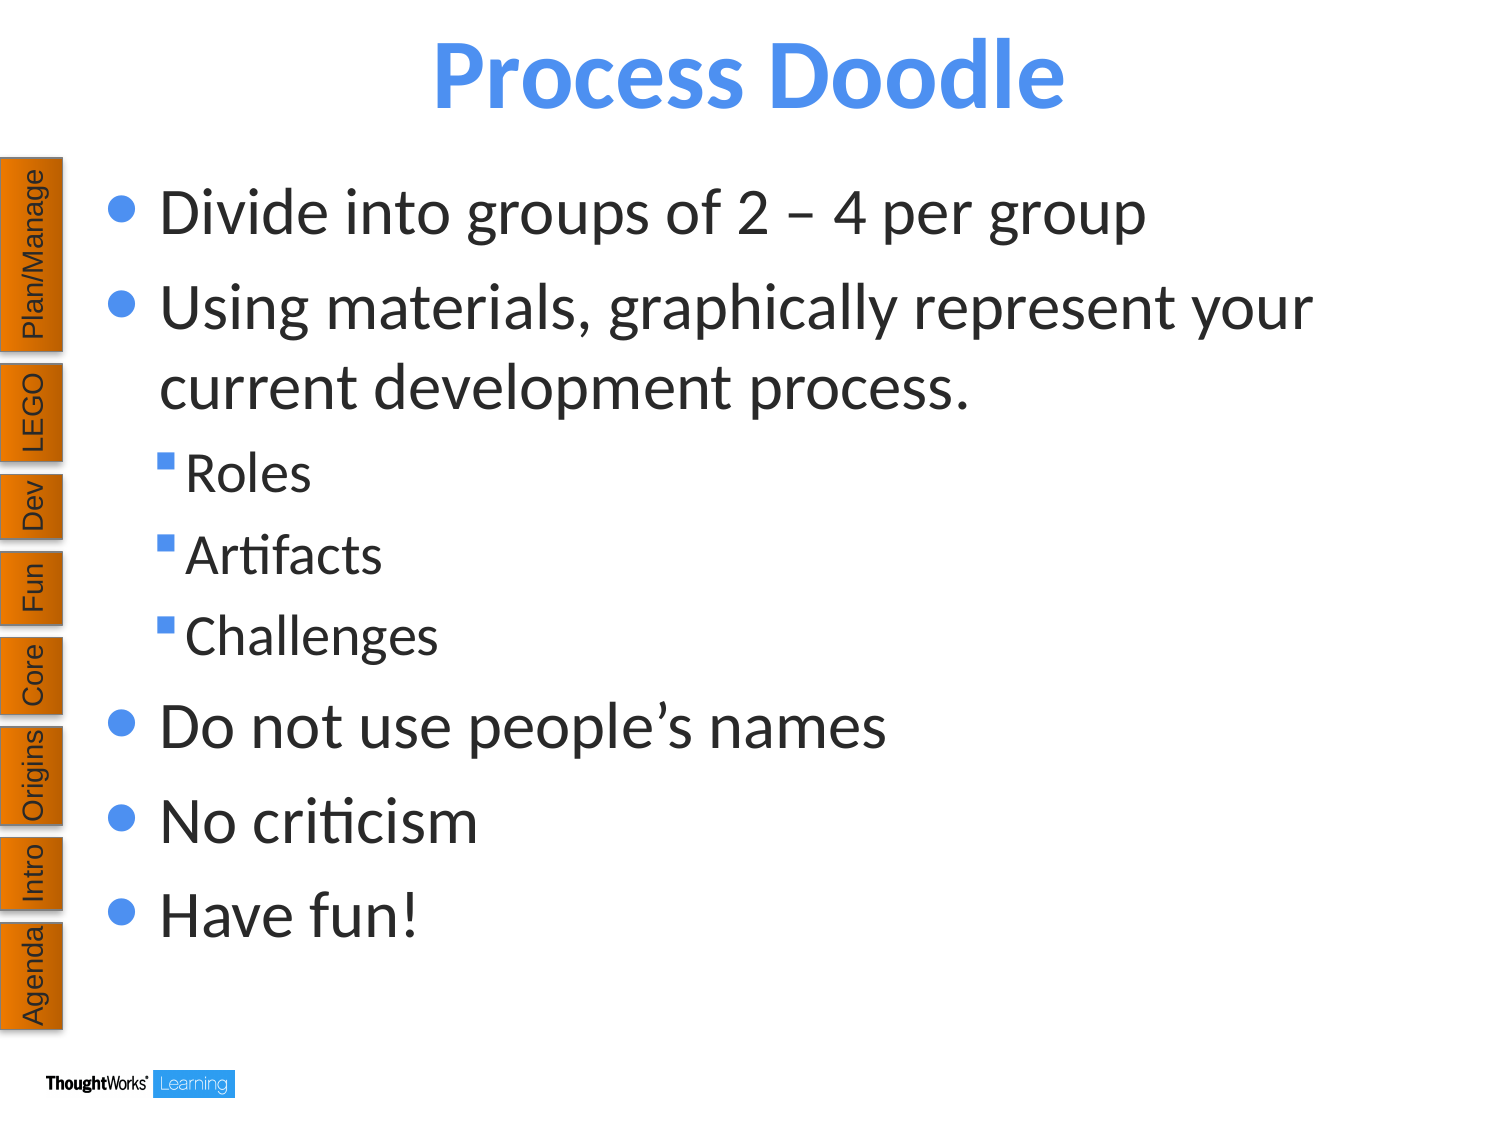

# Process Doodle
Divide into groups of 2 – 4 per group
Using materials, graphically represent your current development process.
Roles
Artifacts
Challenges
Do not use people’s names
No criticism
Have fun!
Plan/Manage
LEGO
Dev
Fun
Core
Origins
Intro
Agenda